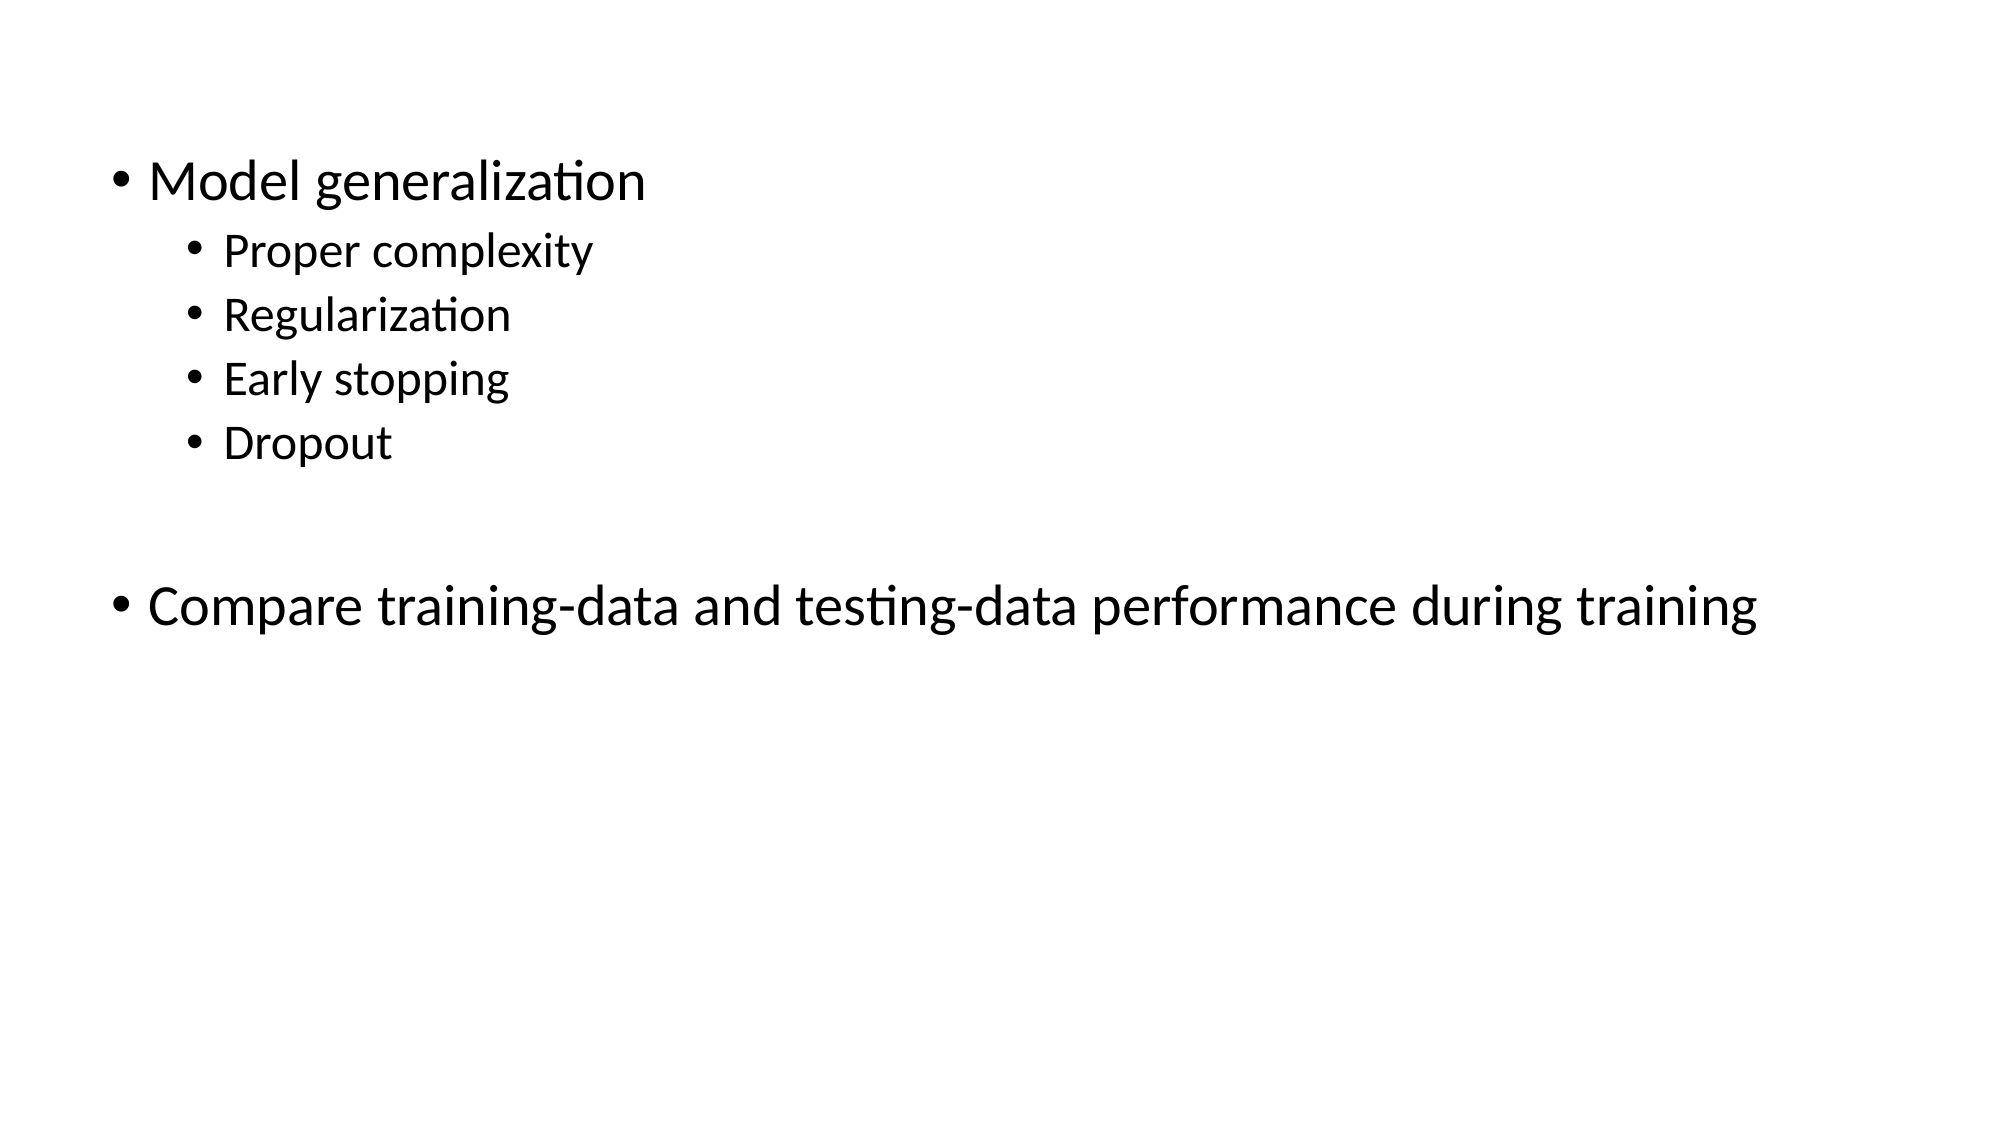

Model generalization
Proper complexity
Regularization
Early stopping
Dropout

Compare training-data and testing-data performance during training